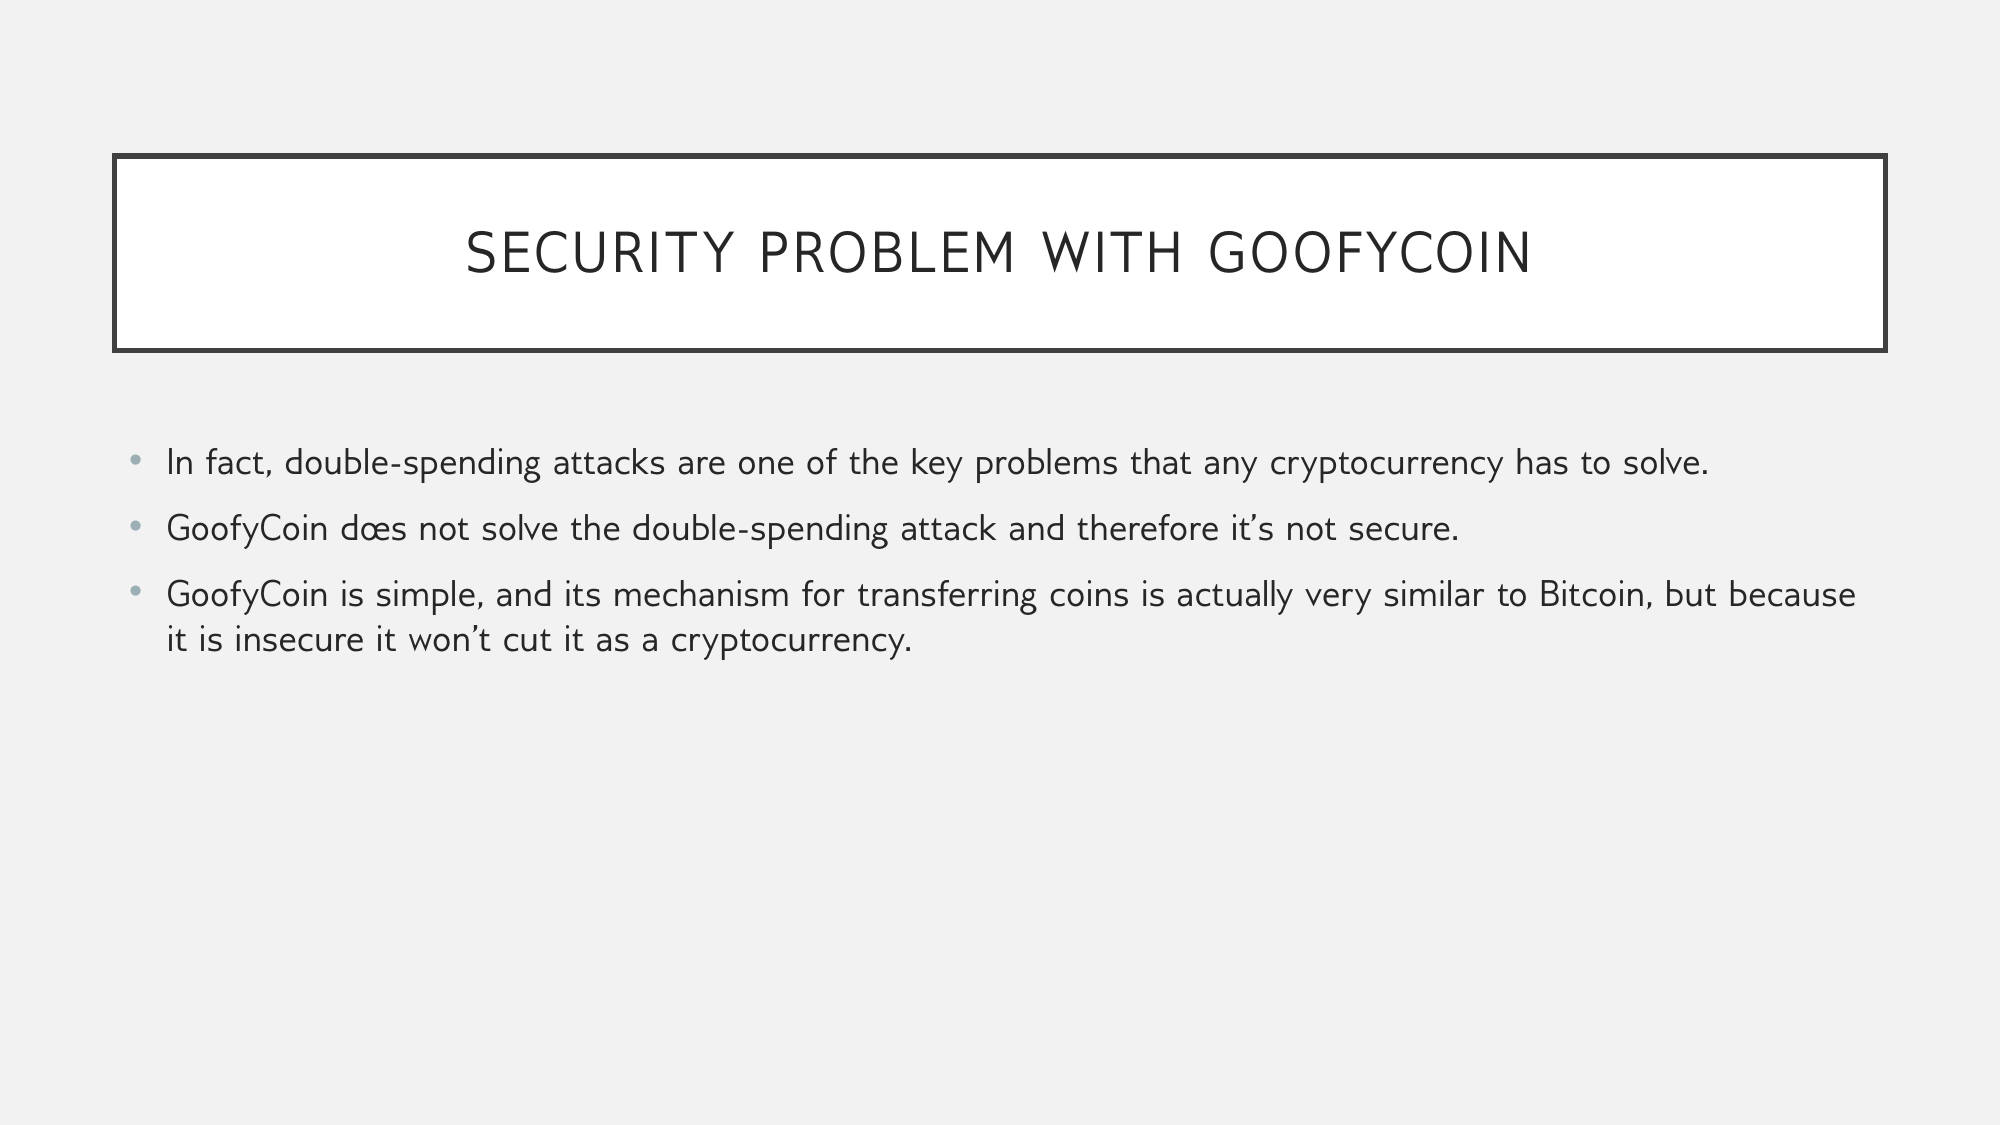

# Security problem with Goofycoin
In fact, double‐spending attacks are one of the key problems that any cryptocurrency has to solve.
GoofyCoin does not solve the double‐spending attack and therefore it’s not secure.
GoofyCoin is simple, and its mechanism for transferring coins is actually very similar to Bitcoin, but because it is insecure it won’t cut it as a cryptocurrency.